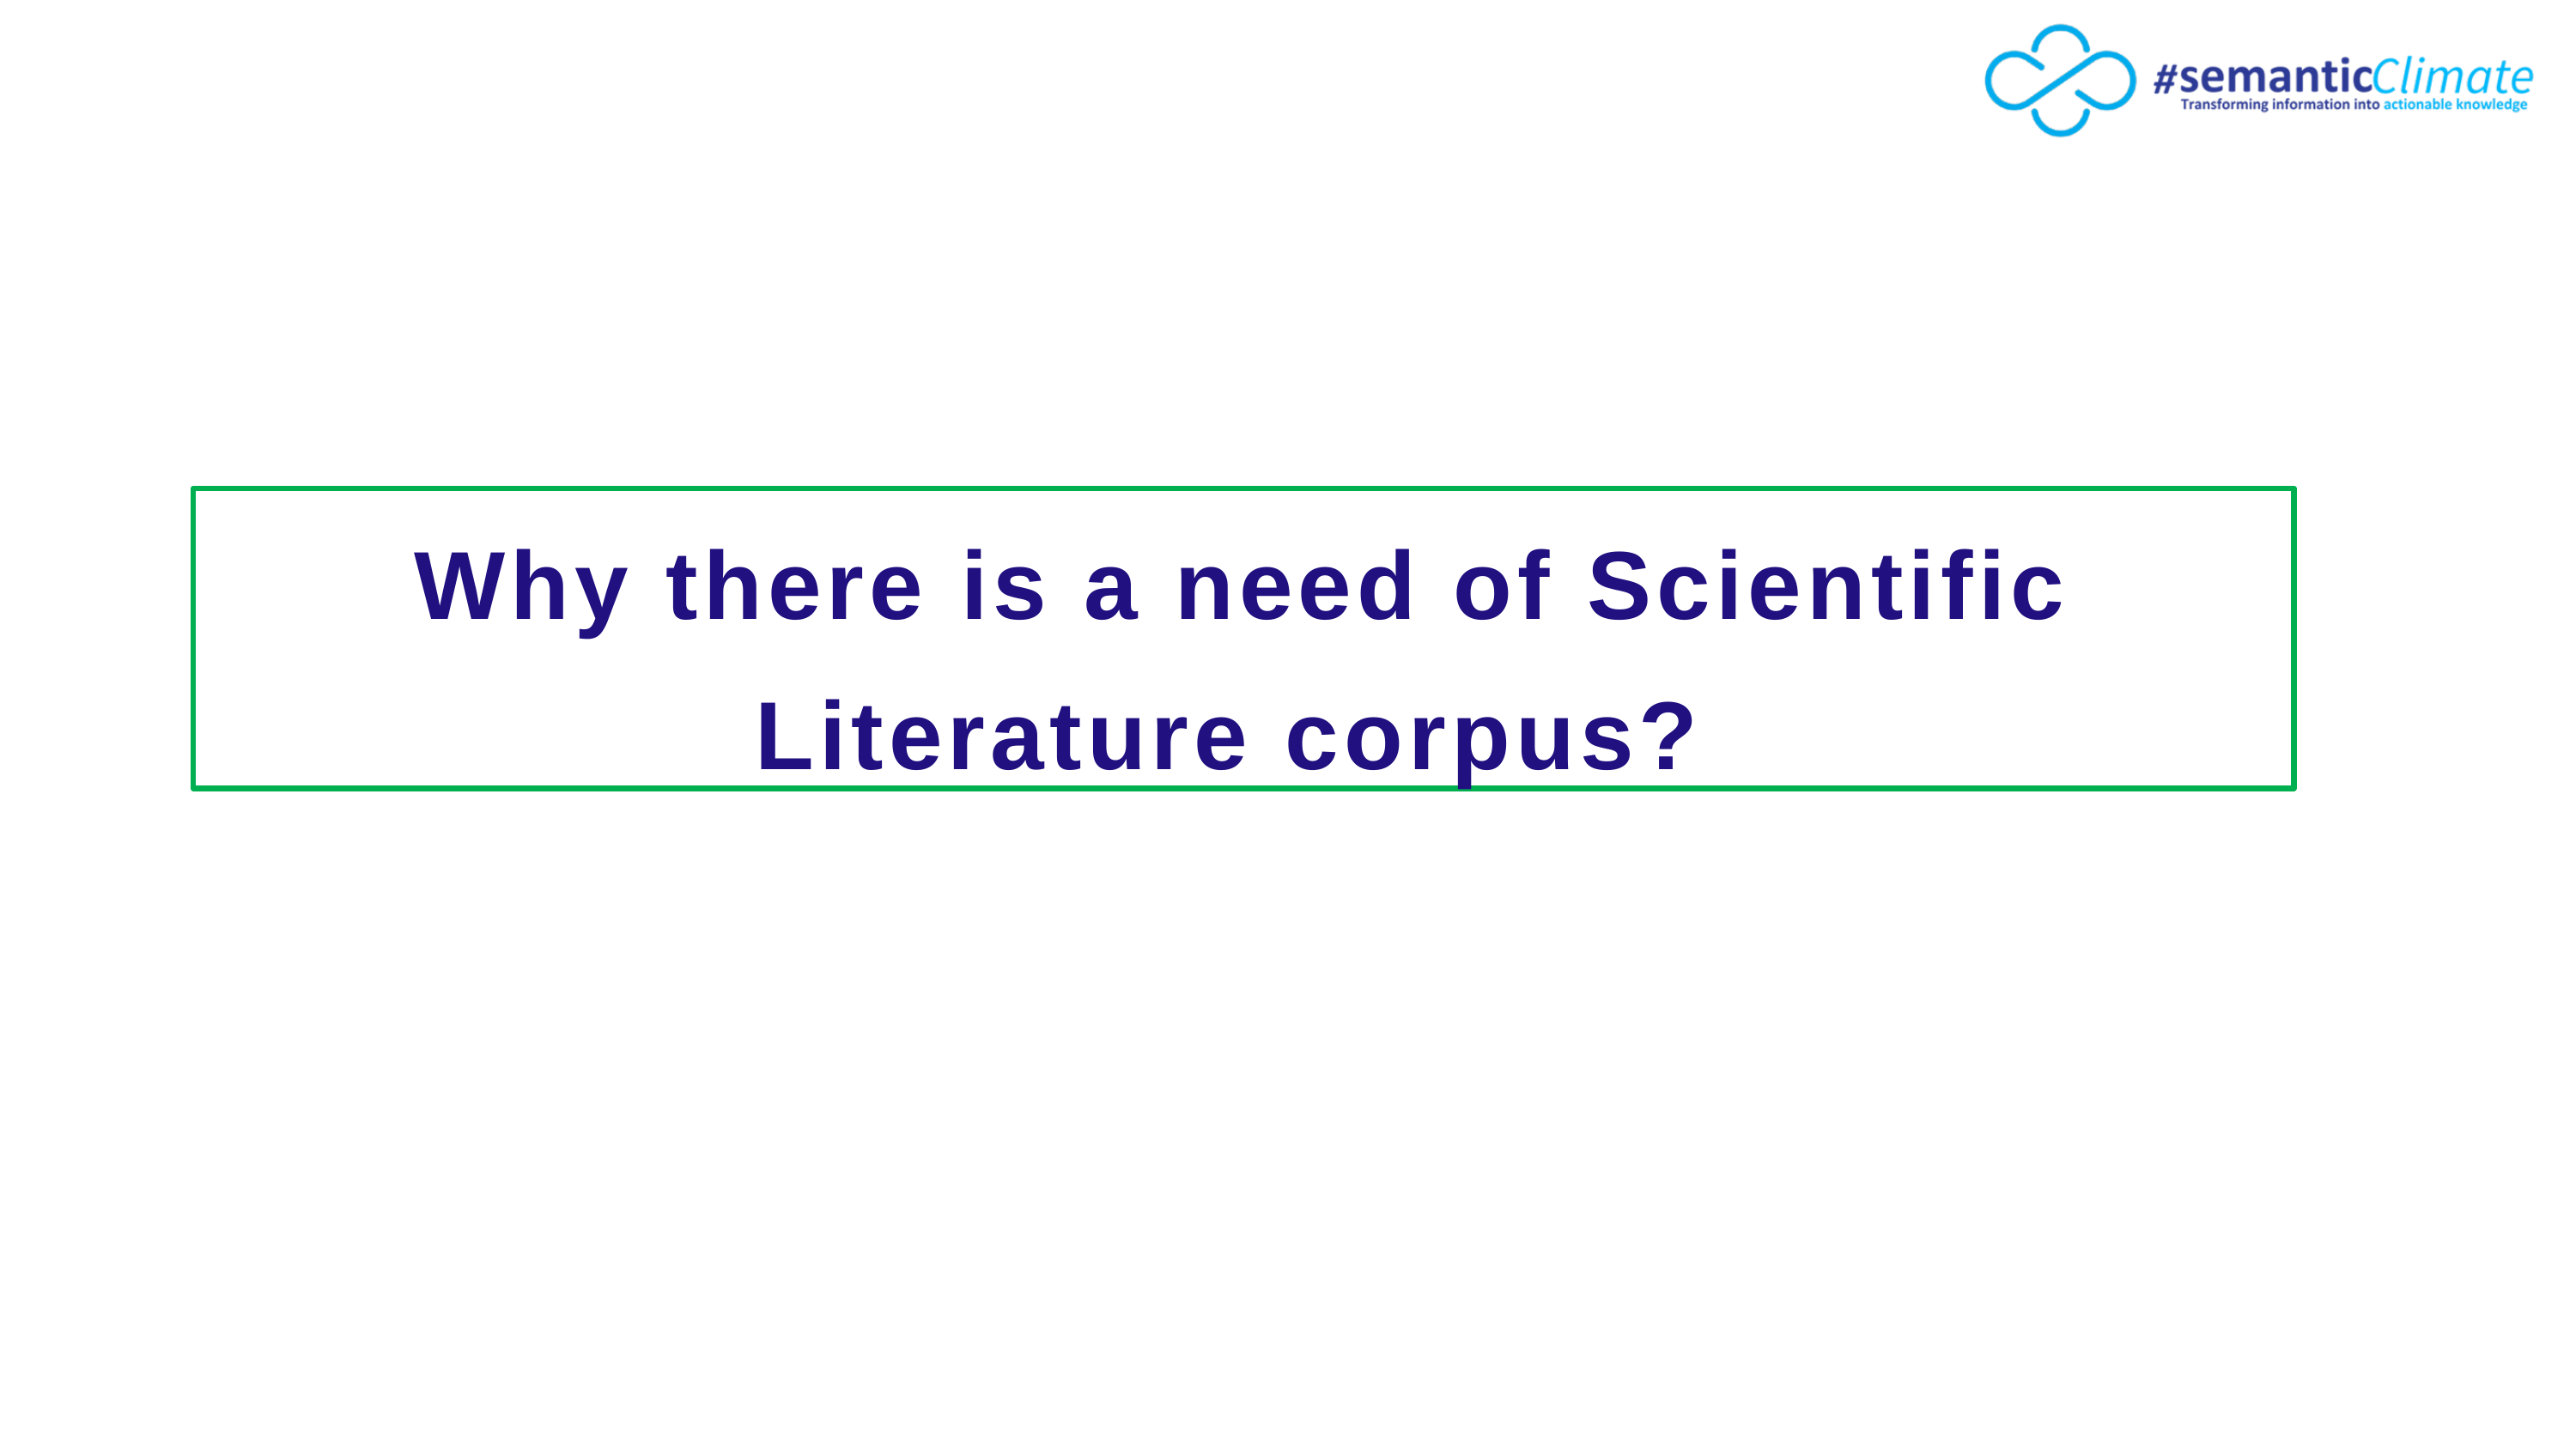

Why there is a need of Scientific Literature corpus?